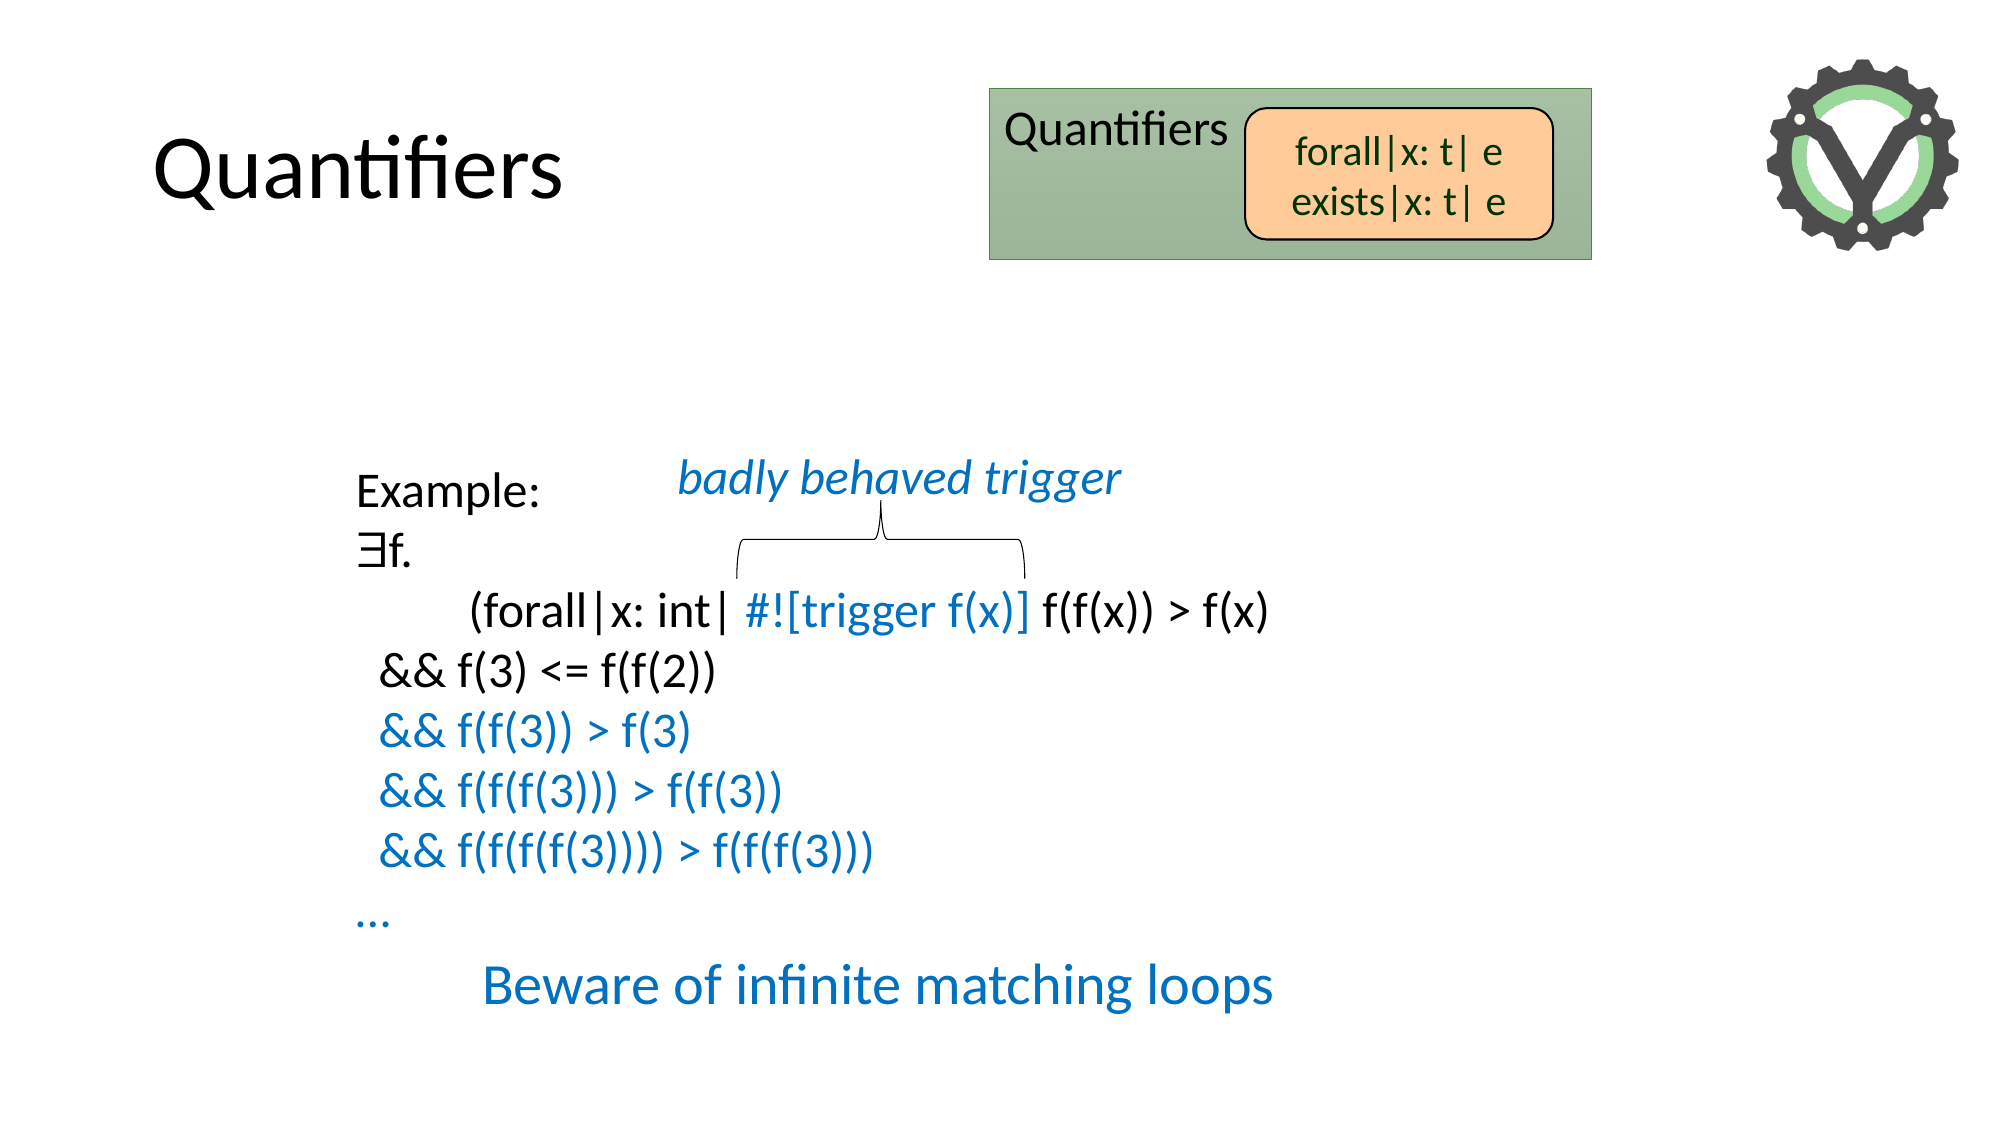

# Quantifiers
Quantifiers
forall|x: t| e
exists|x: t| e

badly behaved trigger
Example:
∃f.
          (forall|x: int| #![trigger f(x)] f(f(x)) > f(x)
  && f(3) <= f(f(2))
  && f(f(3)) > f(3)
  && f(f(f(3))) > f(f(3))
  && f(f(f(f(3)))) > f(f(f(3)))
…
Beware of infinite matching loops